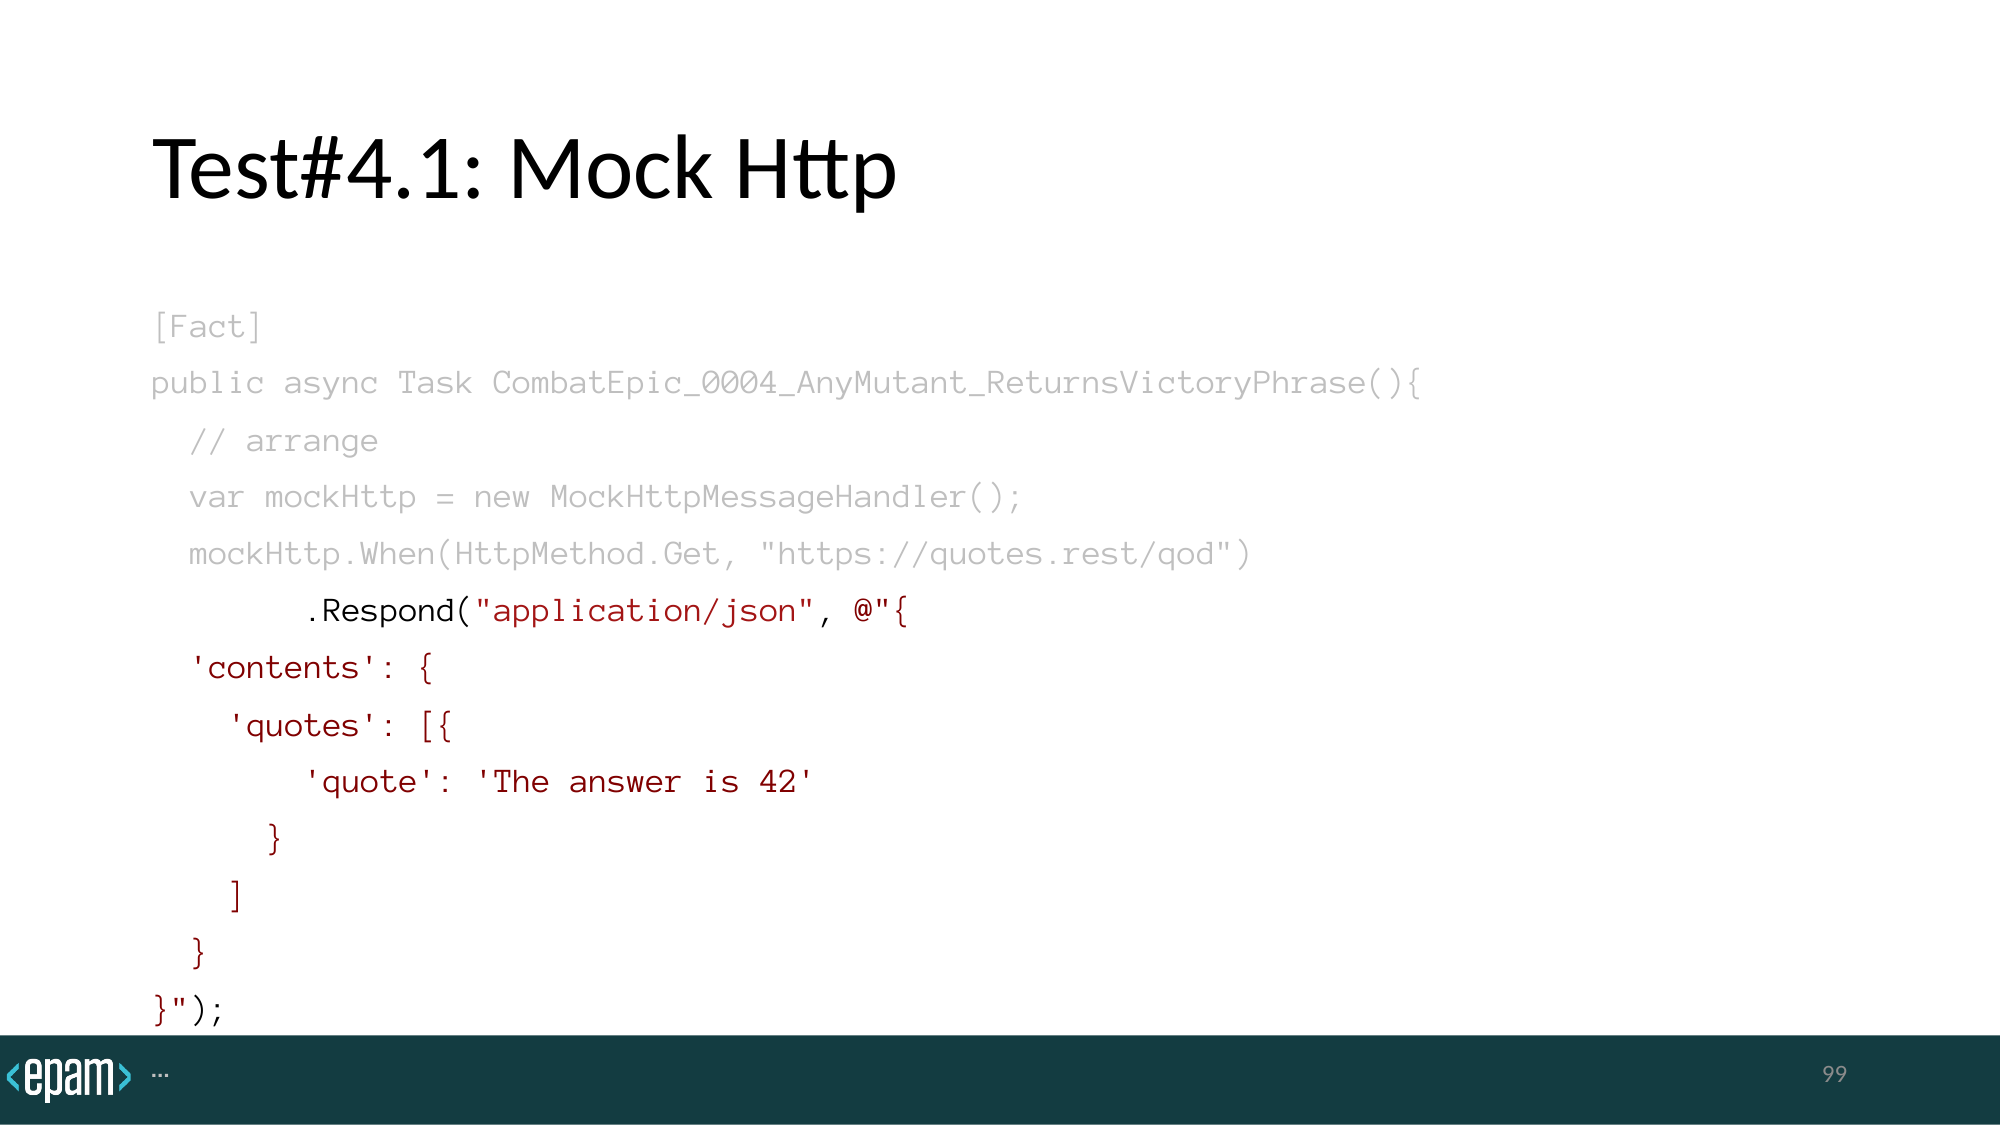

# Test#4.1: Mock Http
[Fact]
public async Task CombatEpic_0004_AnyMutant_ReturnsVictoryPhrase(){
  // arrange
  var mockHttp = new MockHttpMessageHandler();
  mockHttp.When(HttpMethod.Get, "https://quotes.rest/qod")
        .Respond("application/json", @"{
  'contents': {
    'quotes': [{
        'quote': 'The answer is 42'
      }
    ]
  }
}");
…
99